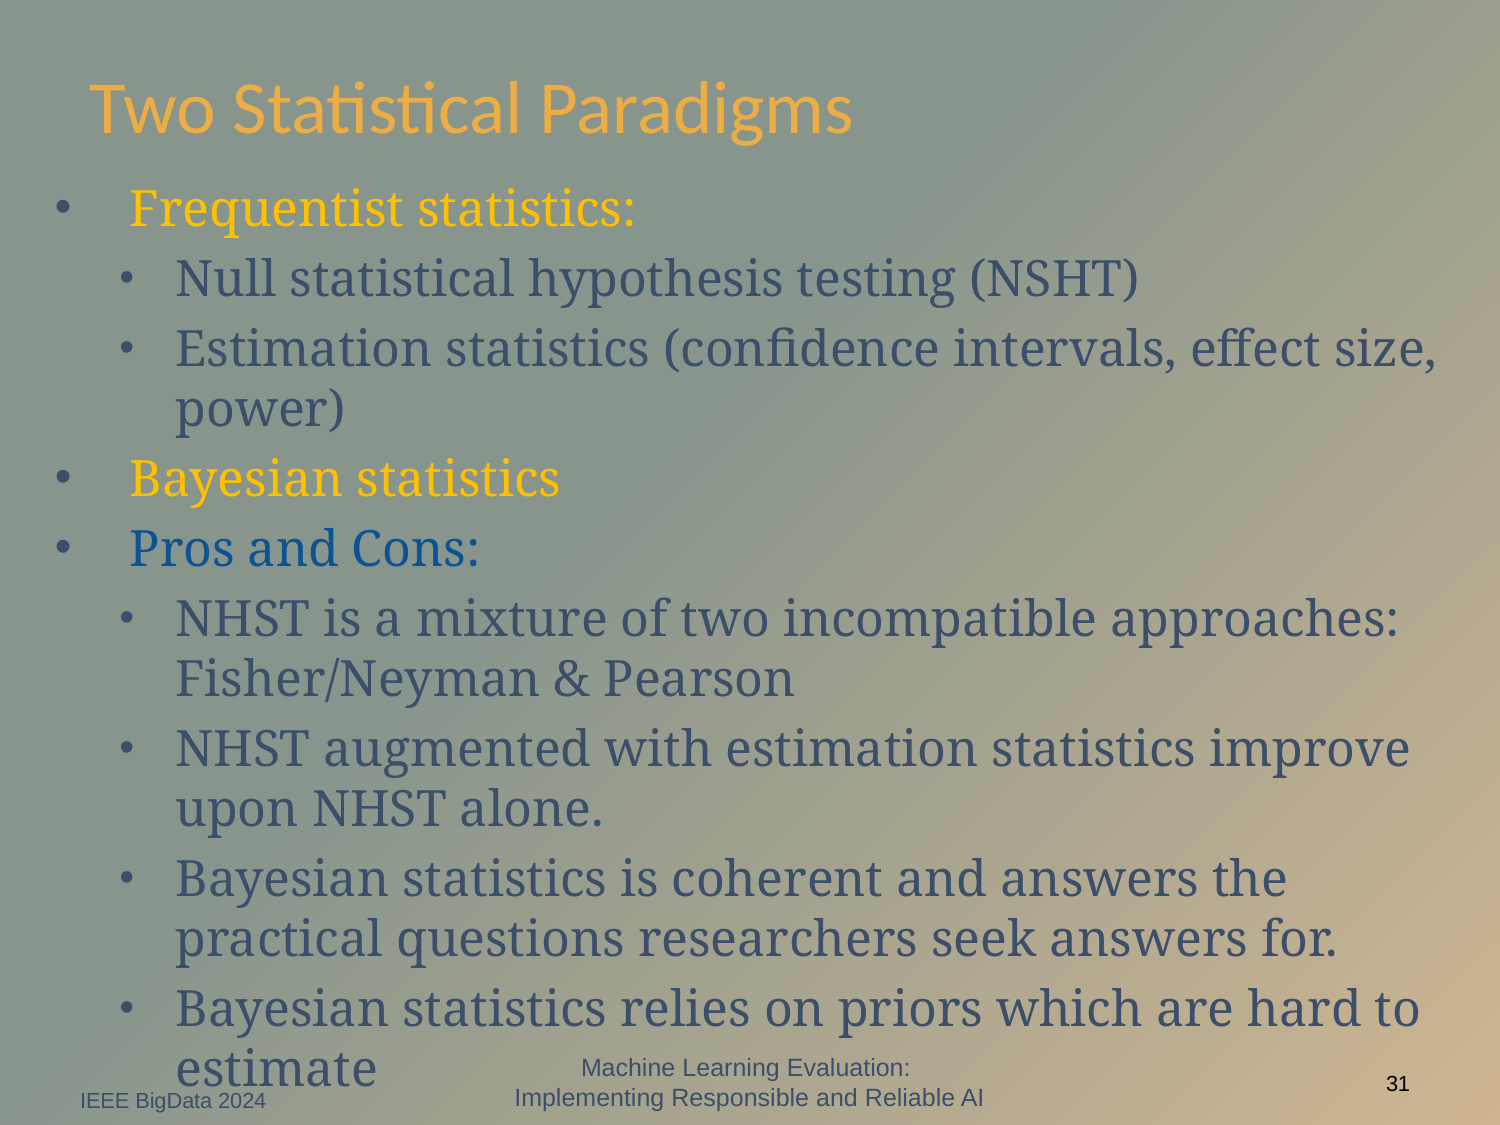

# Two Statistical Paradigms
Frequentist statistics:
Null statistical hypothesis testing (NSHT)
Estimation statistics (confidence intervals, effect size, power)
Bayesian statistics
Pros and Cons:
NHST is a mixture of two incompatible approaches: Fisher/Neyman & Pearson
NHST augmented with estimation statistics improve upon NHST alone.
Bayesian statistics is coherent and answers the practical questions researchers seek answers for.
Bayesian statistics relies on priors which are hard to estimate
Machine Learning Evaluation:
Implementing Responsible and Reliable AI
IEEE BigData 2024
31